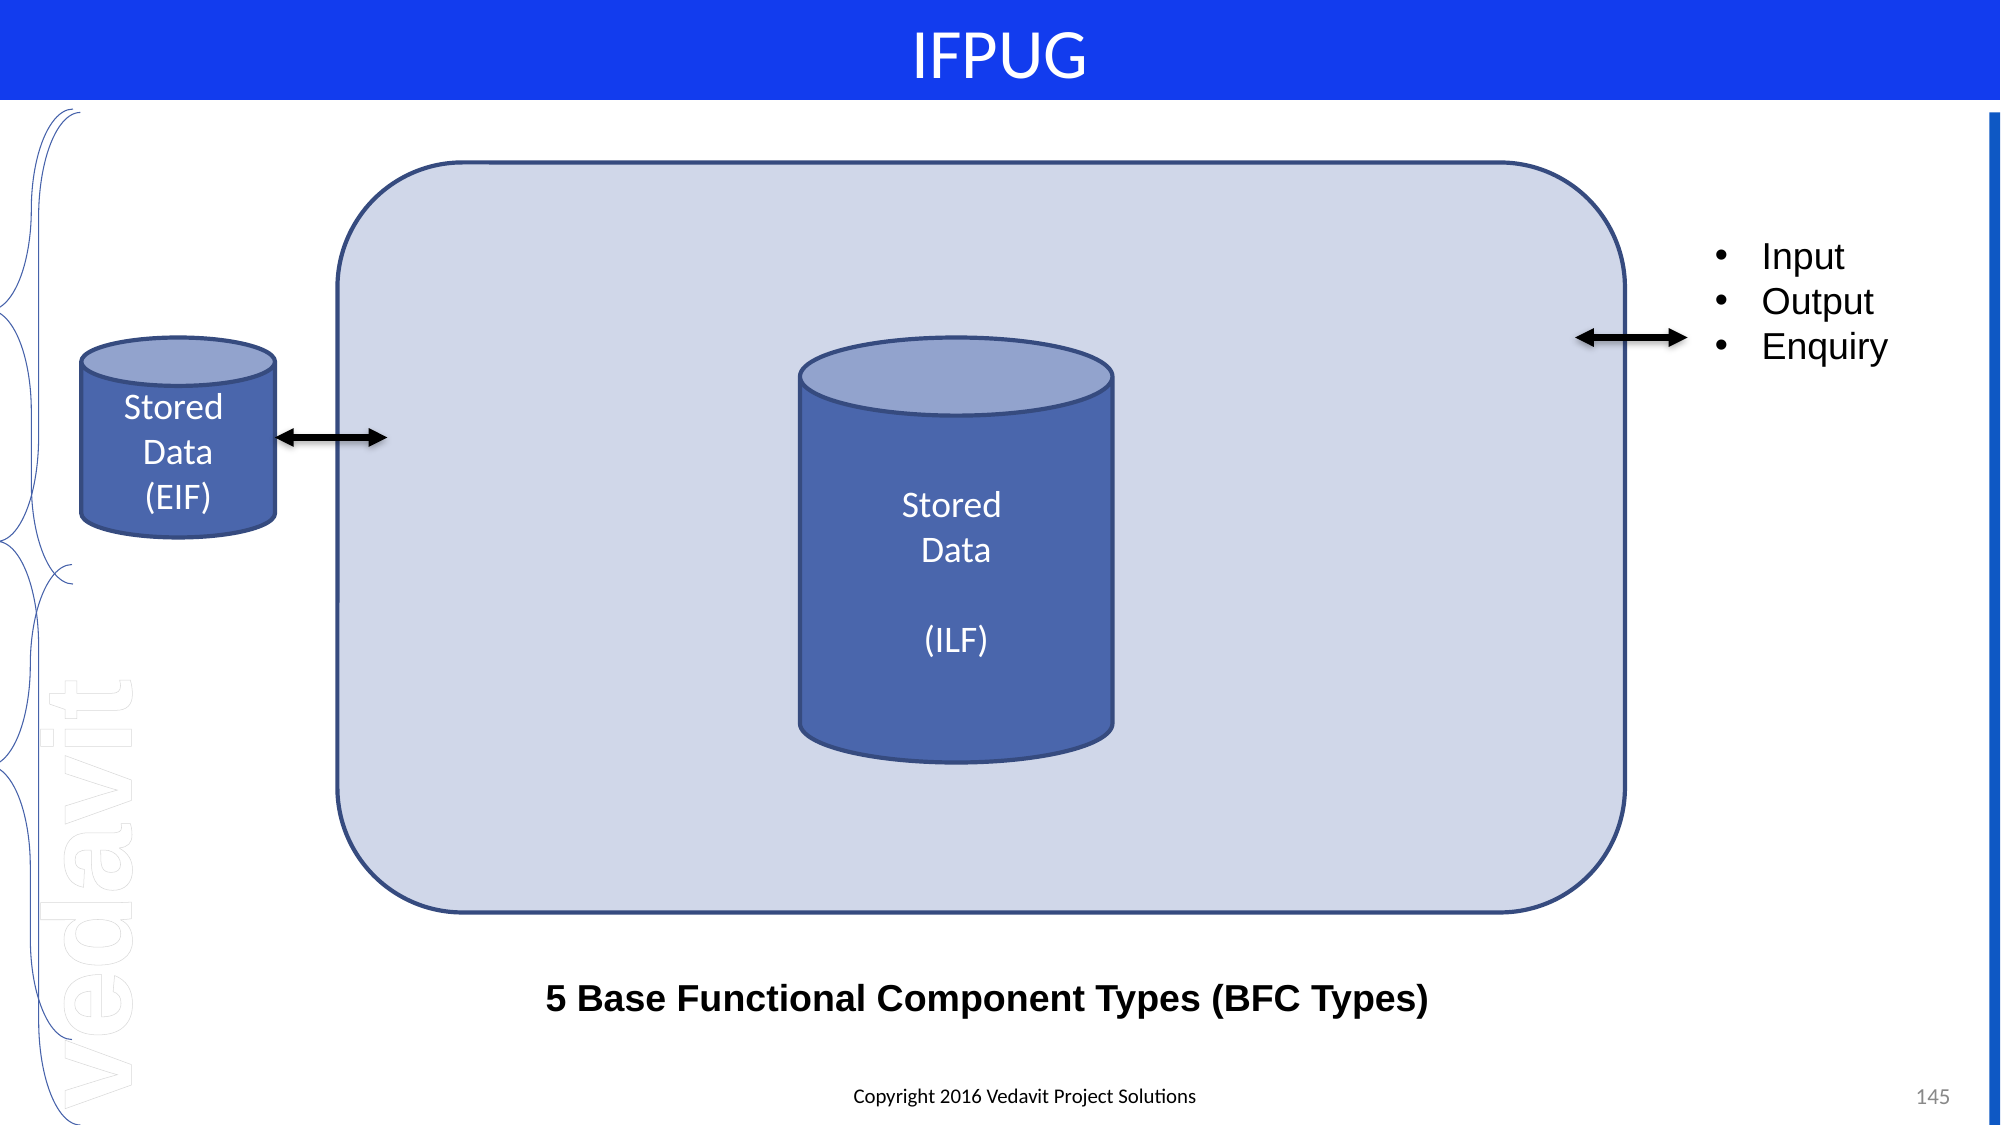

# IFPUG

Input
Output
Enquiry
Stored
Data
(EIF)
Stored
Data

(ILF)
5 Base Functional Component Types (BFC Types)
145